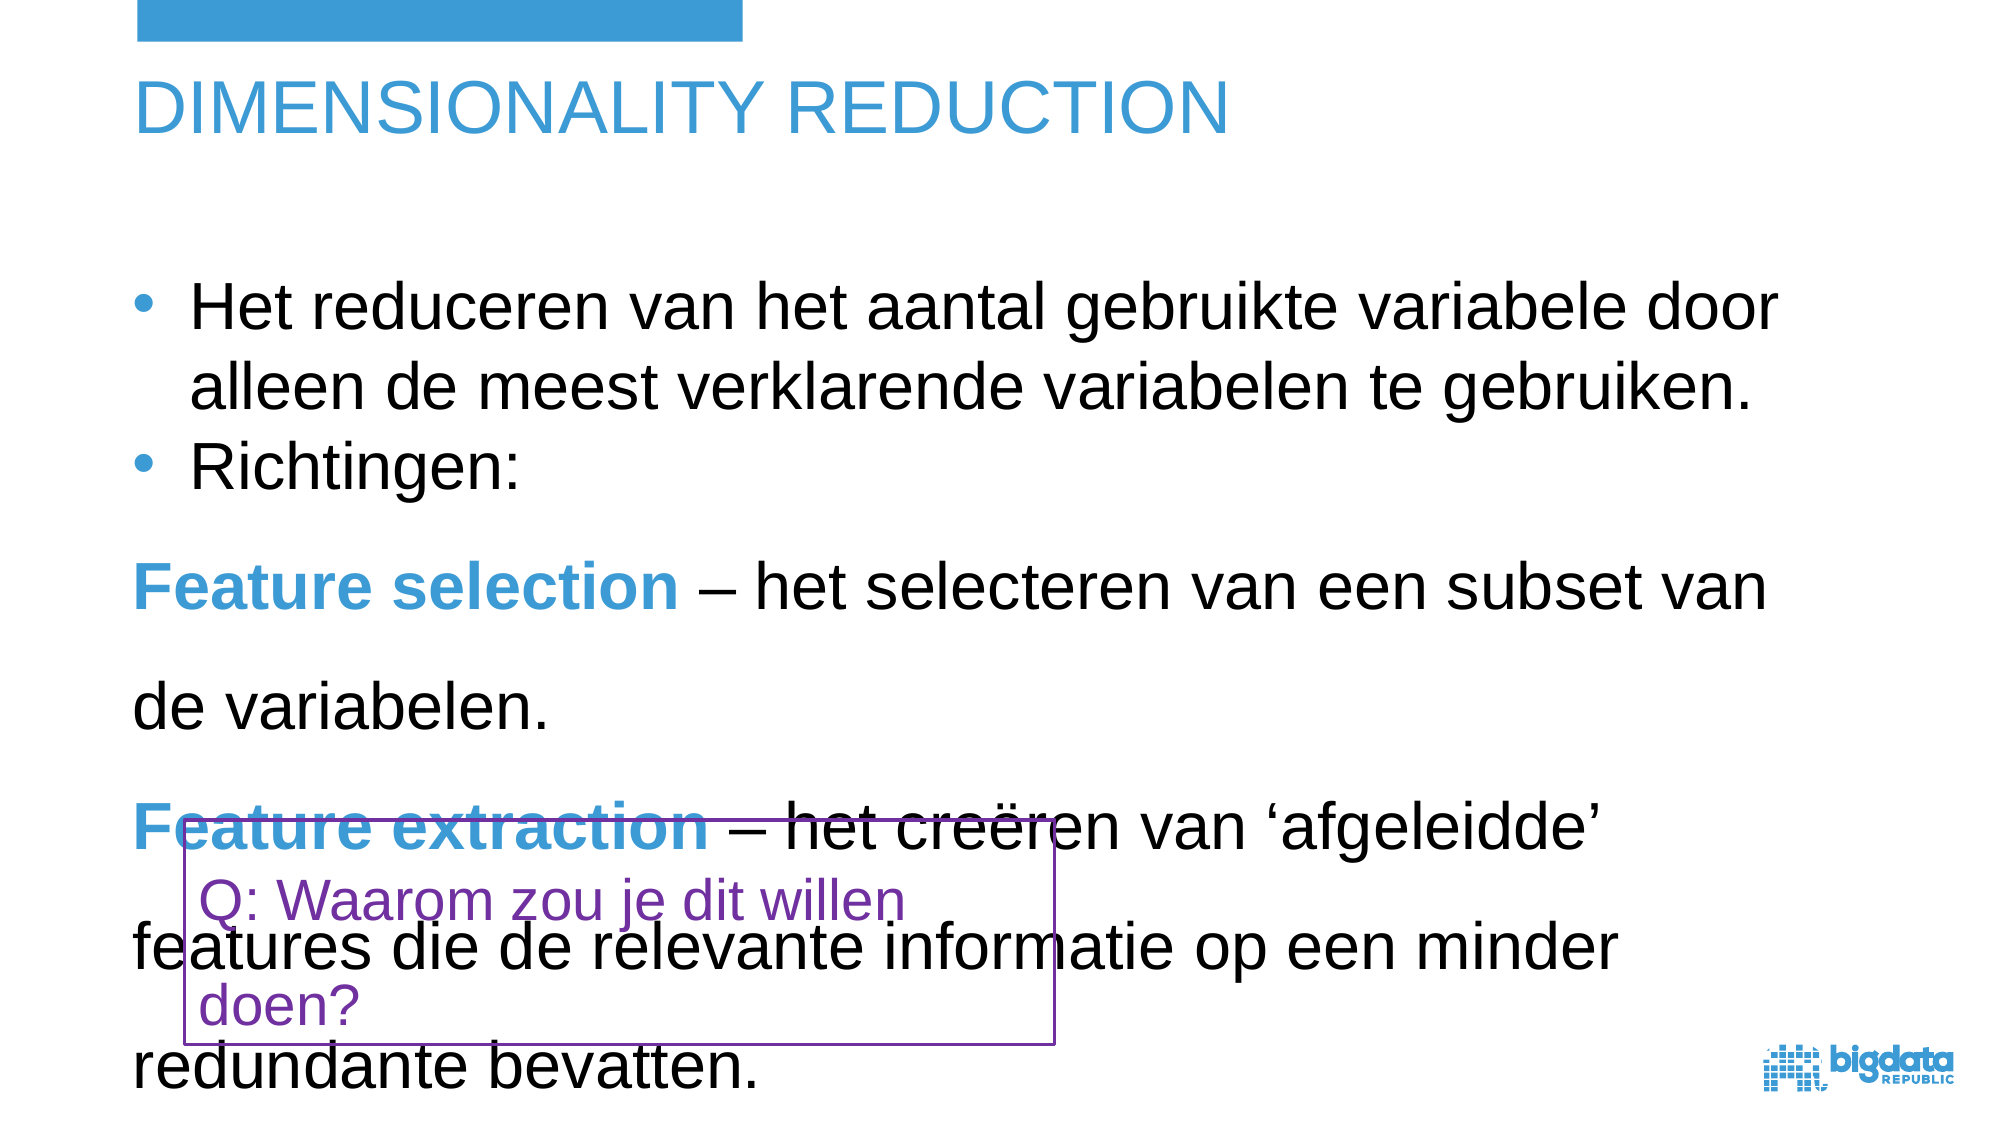

# Dimensionality reduction
Het reduceren van het aantal gebruikte variabele door alleen de meest verklarende variabelen te gebruiken.
Richtingen:
Feature selection – het selecteren van een subset van de variabelen.
Feature extraction – het creëren van ‘afgeleidde’ features die de relevante informatie op een minder redundante bevatten.
Q: Waarom zou je dit willen doen?